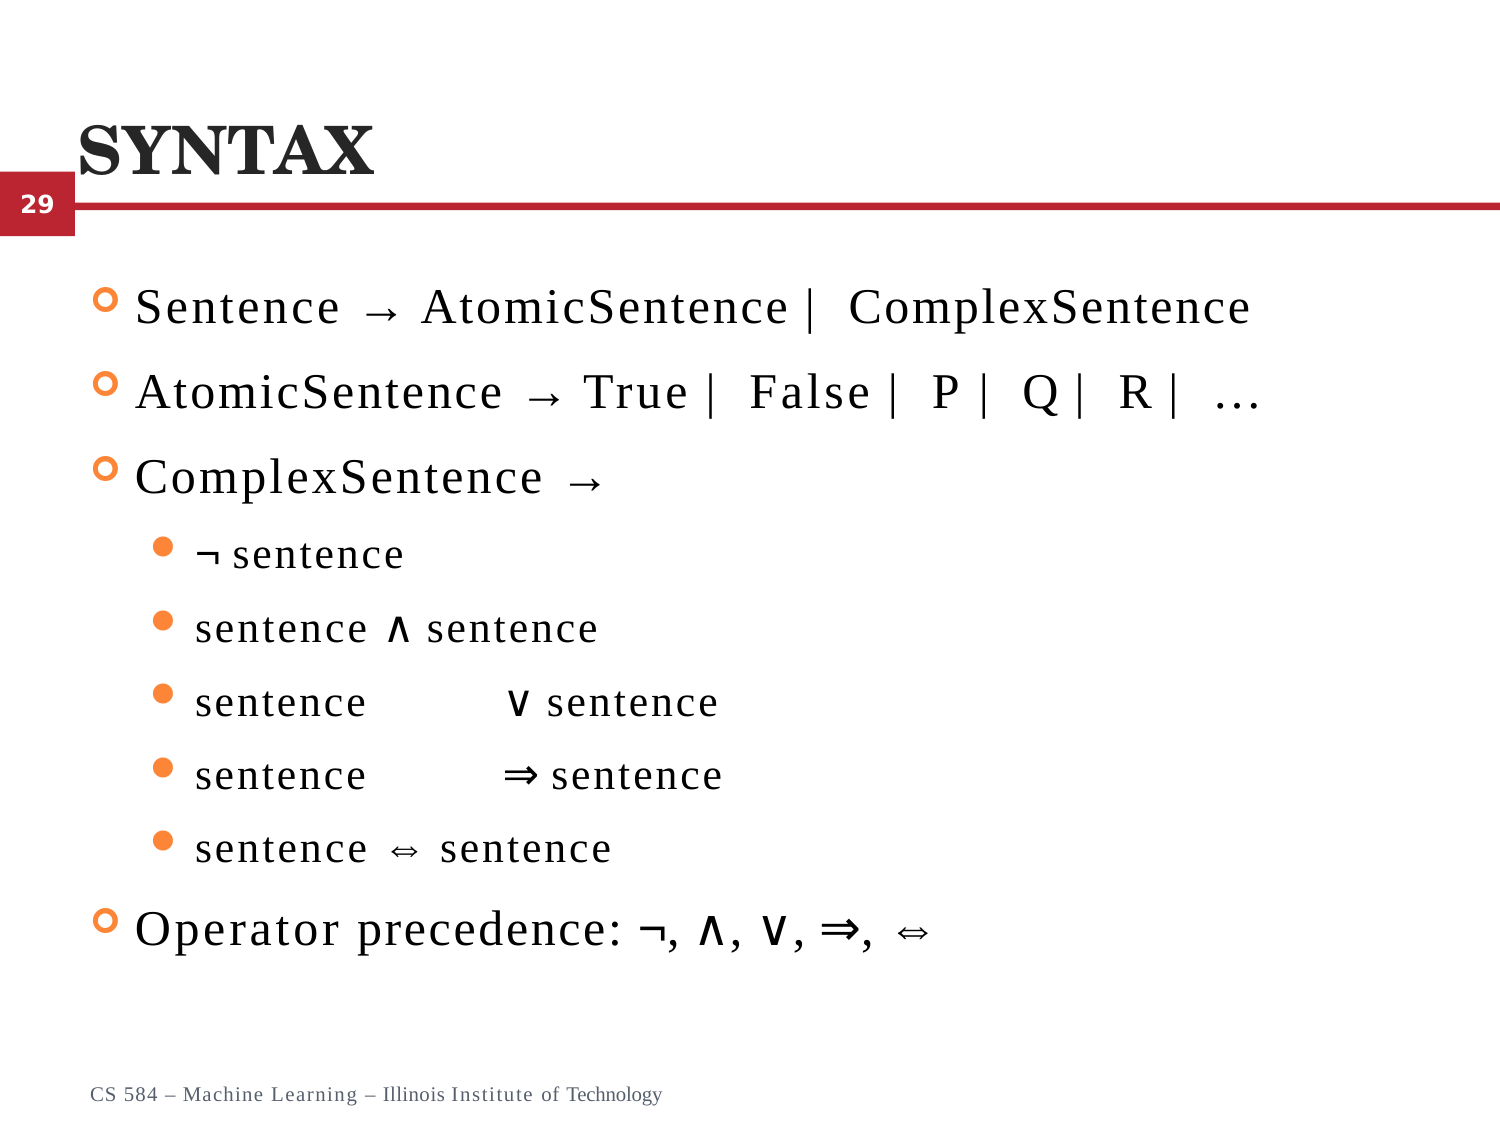

# Syntax
Sentence → AtomicSentence | ComplexSentence
AtomicSentence → True | False | P | Q | R | …
ComplexSentence →
¬ sentence
sentence ∧ sentence
sentence	∨ sentence
sentence	⇒ sentence
sentence ⇔ sentence
Operator precedence: ¬, ∧, ∨, ⇒, ⇔
15
CS 584 – Machine Learning – Illinois Institute of Technology